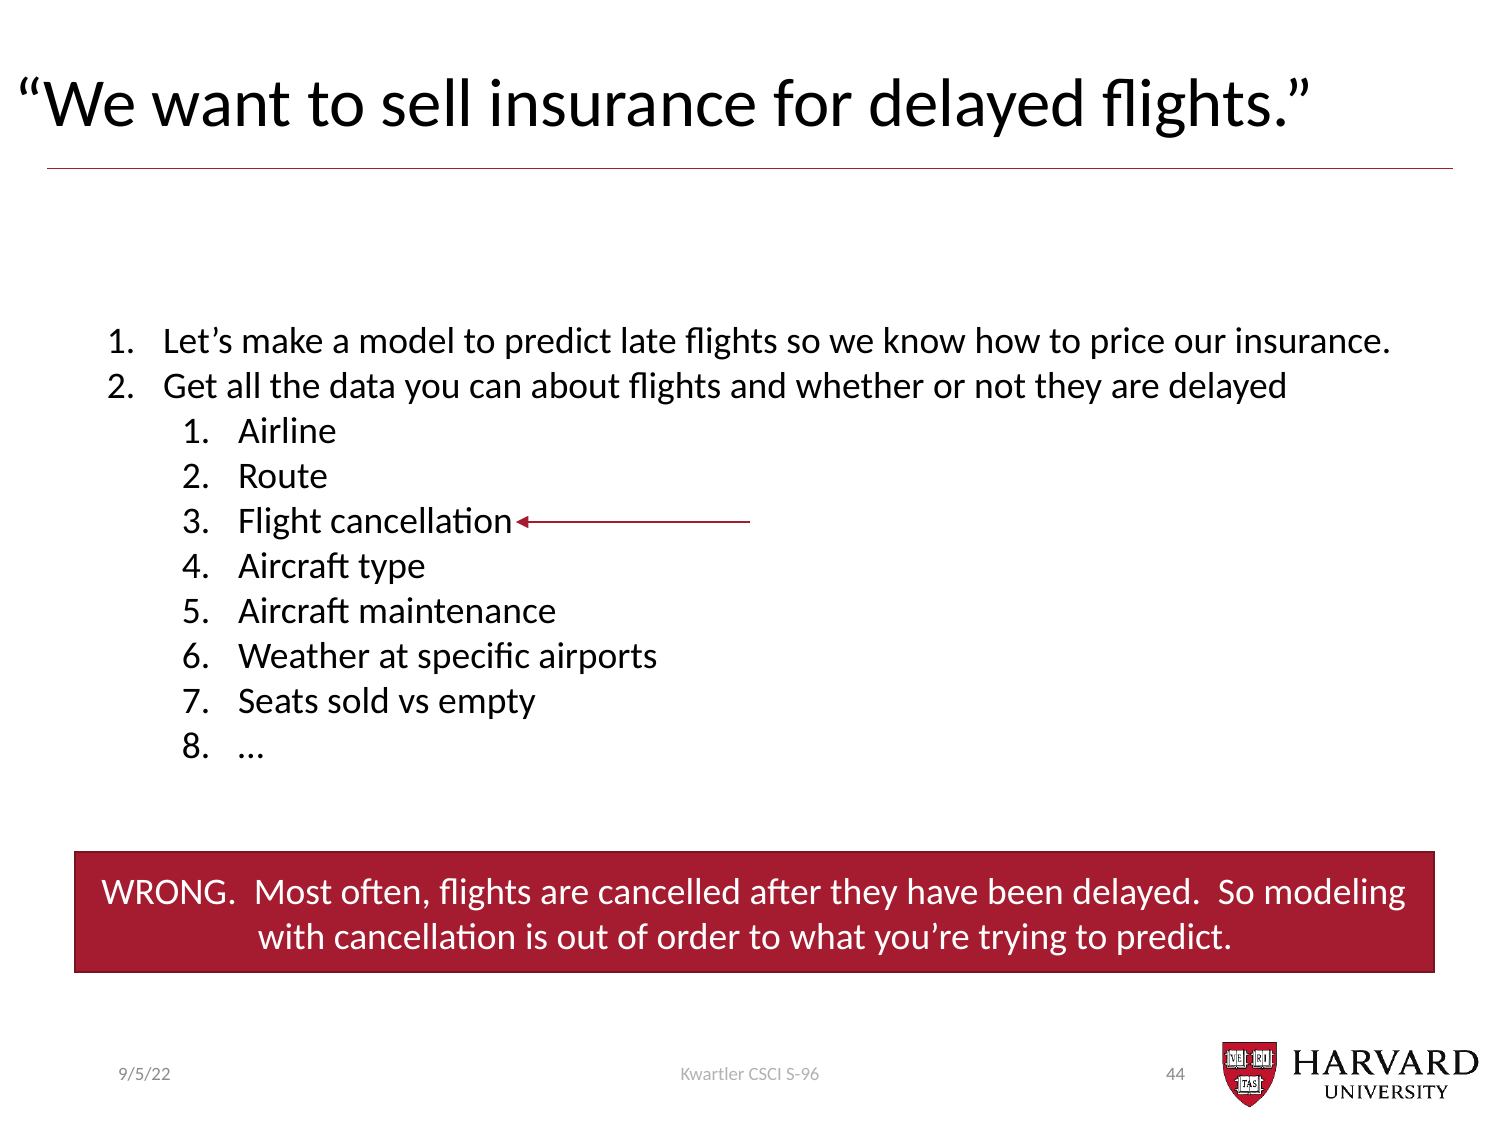

# “We want to sell insurance for delayed flights.”
Let’s make a model to predict late flights so we know how to price our insurance.
Get all the data you can about flights and whether or not they are delayed
Airline
Route
Flight cancellation
Aircraft type
Aircraft maintenance
Weather at specific airports
Seats sold vs empty
…
WRONG.  Most often, flights are cancelled after they have been delayed.  So modeling with cancellation is out of order to what you’re trying to predict.
9/5/22
Kwartler CSCI S-96
44